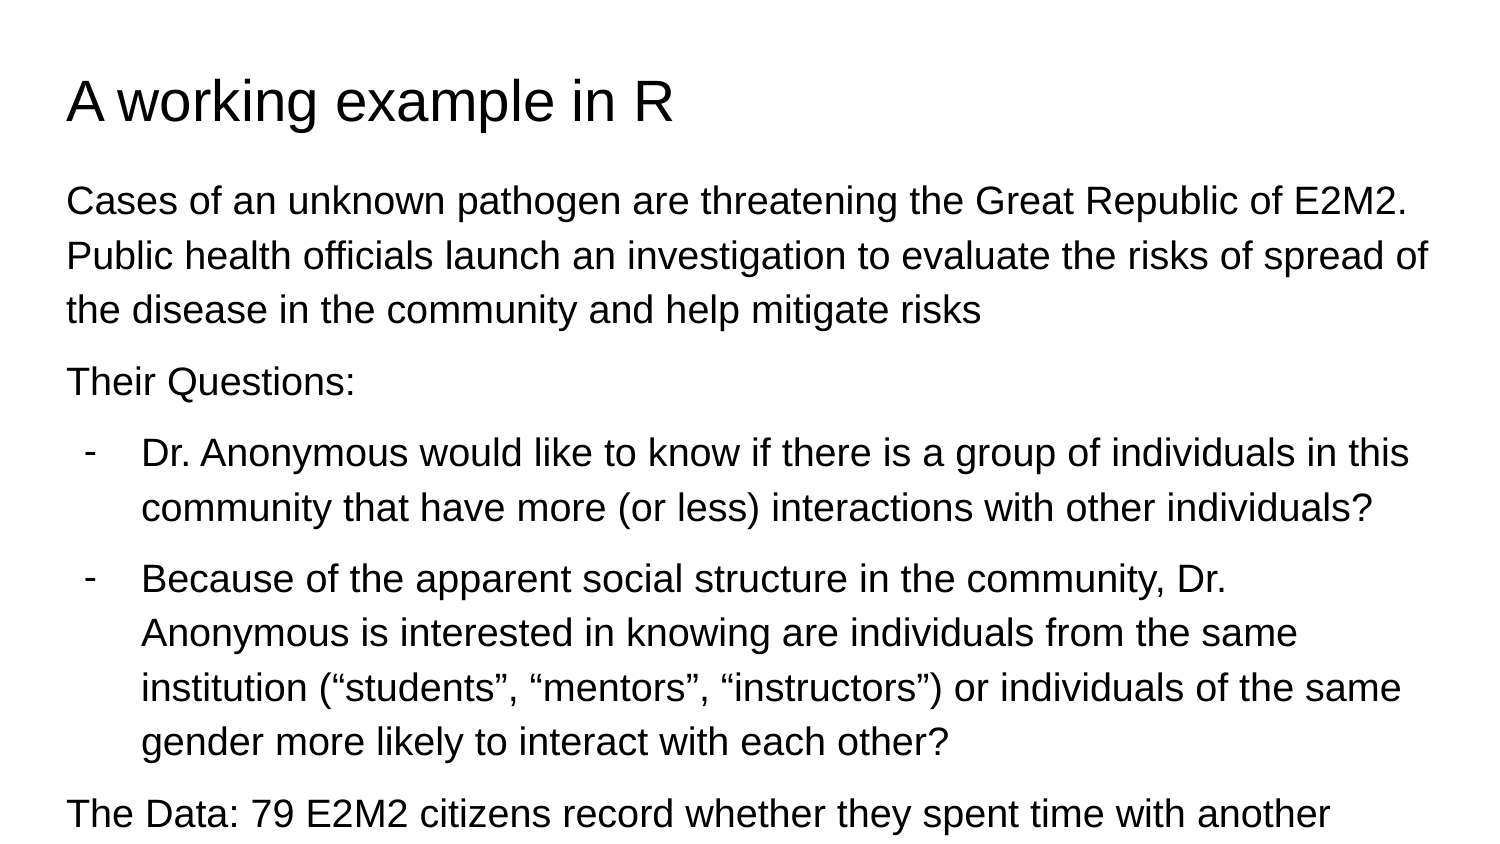

# A working example in R
Cases of an unknown pathogen are threatening the Great Republic of E2M2. Public health officials launch an investigation to evaluate the risks of spread of the disease in the community and help mitigate risks
Their Questions:
Dr. Anonymous would like to know if there is a group of individuals in this community that have more (or less) interactions with other individuals?
Because of the apparent social structure in the community, Dr. Anonymous is interested in knowing are individuals from the same institution (“students”, “mentors”, “instructors”) or individuals of the same gender more likely to interact with each other?
The Data: 79 E2M2 citizens record whether they spent time with another individual of the Republic in the previous 3 days